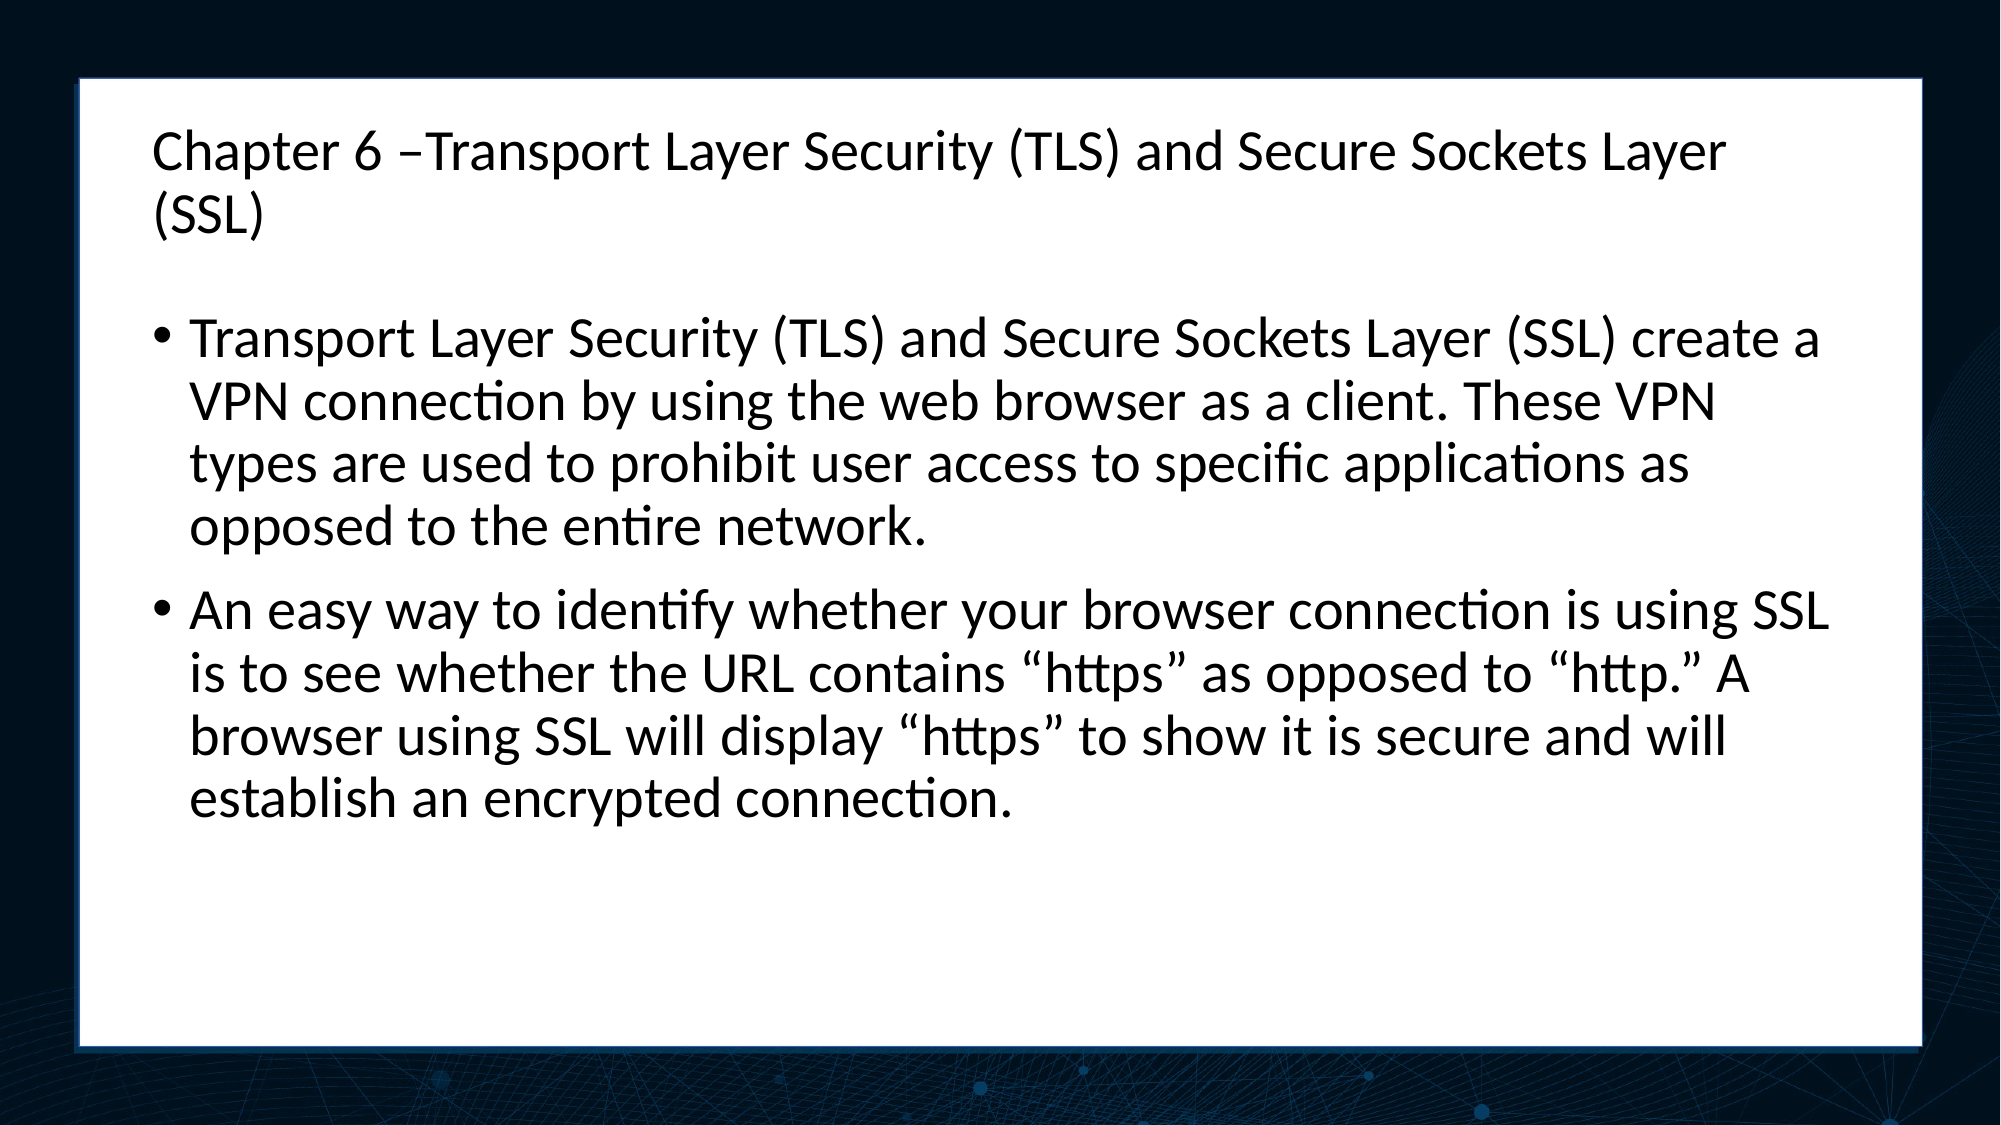

# Chapter 6 –Transport Layer Security (TLS) and Secure Sockets Layer (SSL)
Transport Layer Security (TLS) and Secure Sockets Layer (SSL) create a VPN connection by using the web browser as a client. These VPN types are used to prohibit user access to specific applications as opposed to the entire network.
An easy way to identify whether your browser connection is using SSL is to see whether the URL contains “https” as opposed to “http.” A browser using SSL will display “https” to show it is secure and will establish an encrypted connection.